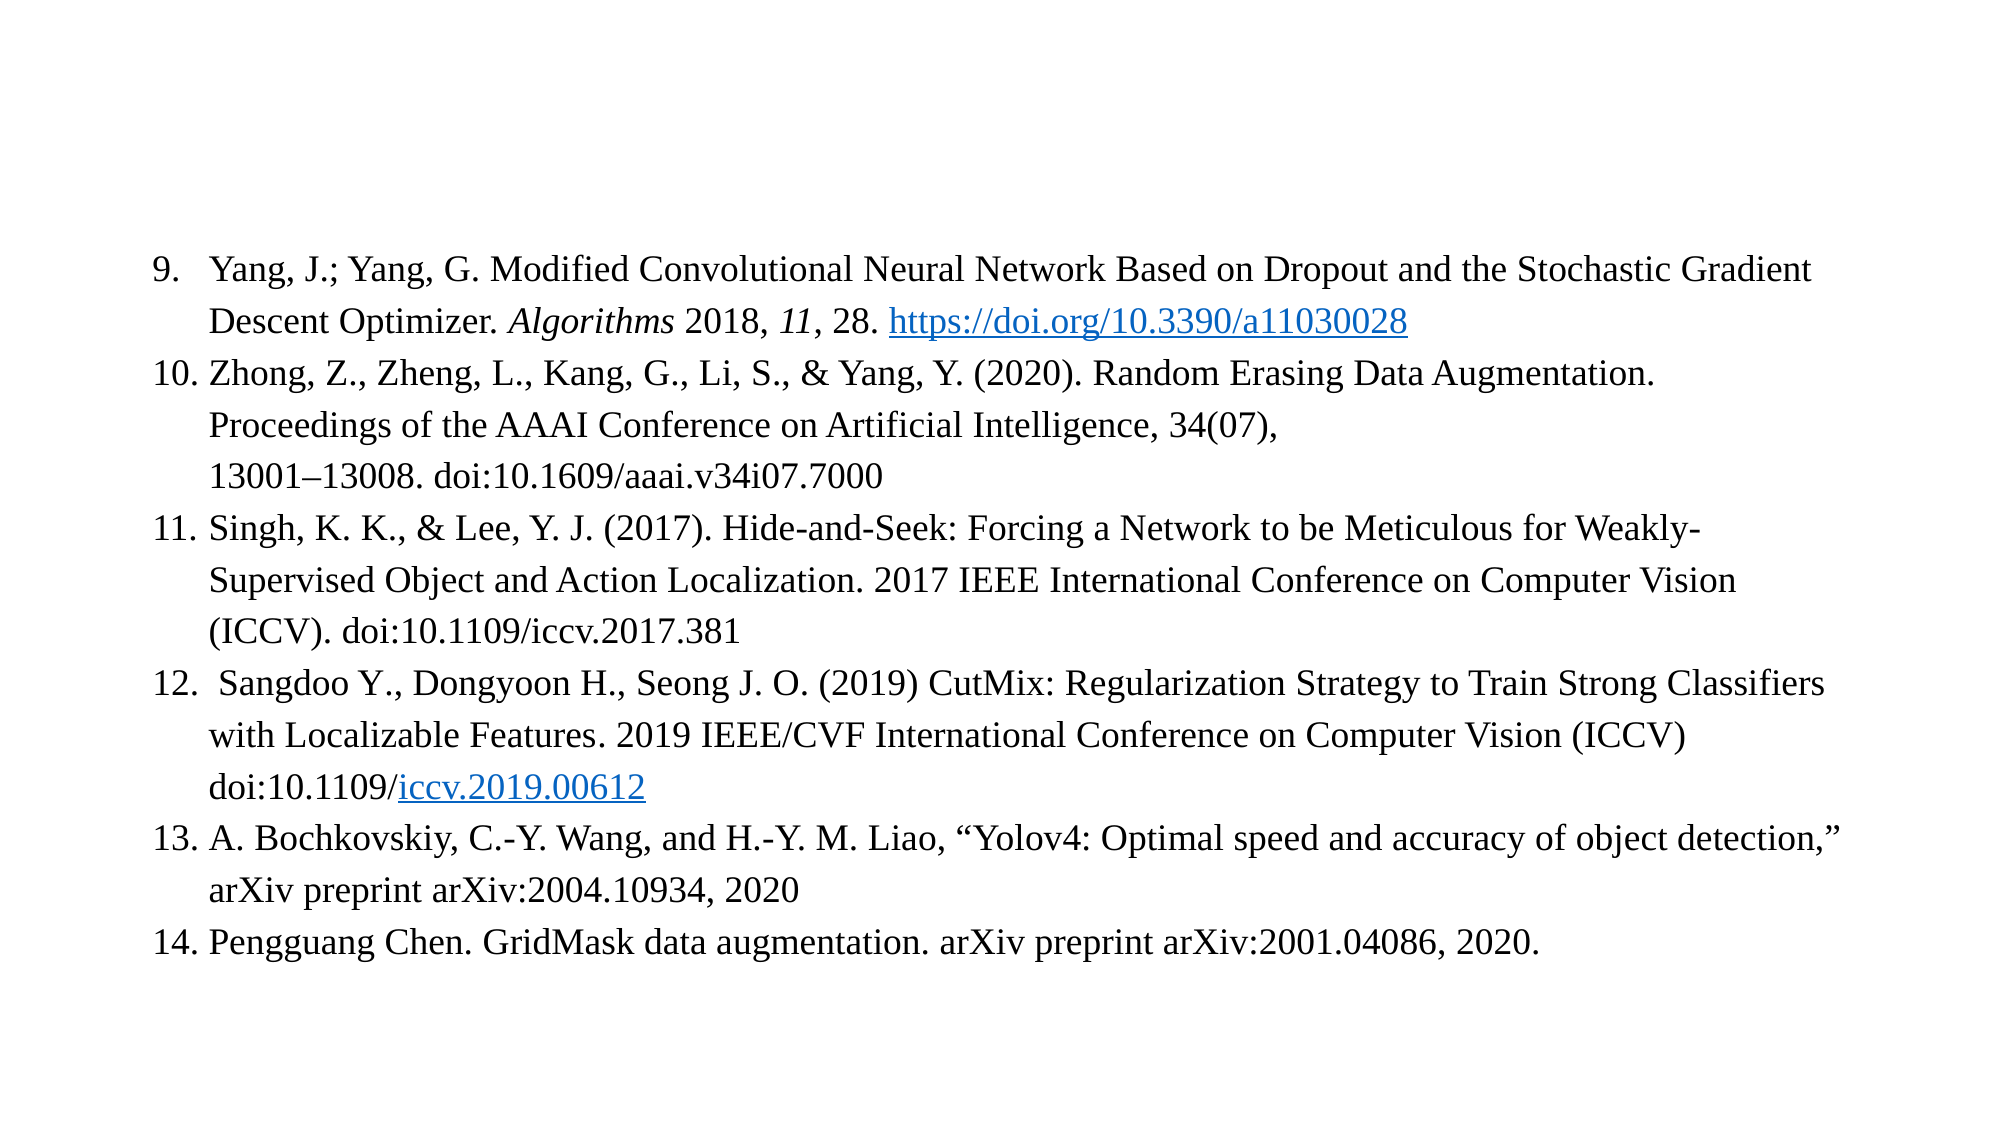

# Yang, J.; Yang, G. Modified Convolutional Neural Network Based on Dropout and the Stochastic Gradient Descent Optimizer. Algorithms 2018, 11, 28. https://doi.org/10.3390/a11030028
Zhong, Z., Zheng, L., Kang, G., Li, S., & Yang, Y. (2020). Random Erasing Data Augmentation. Proceedings of the AAAI Conference on Artificial Intelligence, 34(07), 13001–13008. doi:10.1609/aaai.v34i07.7000
Singh, K. K., & Lee, Y. J. (2017). Hide-and-Seek: Forcing a Network to be Meticulous for Weakly-Supervised Object and Action Localization. 2017 IEEE International Conference on Computer Vision (ICCV). doi:10.1109/iccv.2017.381
 Sangdoo Y., Dongyoon H., Seong J. O. (2019) CutMix: Regularization Strategy to Train Strong Classifiers with Localizable Features. 2019 IEEE/CVF International Conference on Computer Vision (ICCV) doi:10.1109/iccv.2019.00612
A. Bochkovskiy, C.-Y. Wang, and H.-Y. M. Liao, “Yolov4: Optimal speed and accuracy of object detection,” arXiv preprint arXiv:2004.10934, 2020
Pengguang Chen. GridMask data augmentation. arXiv preprint arXiv:2001.04086, 2020.